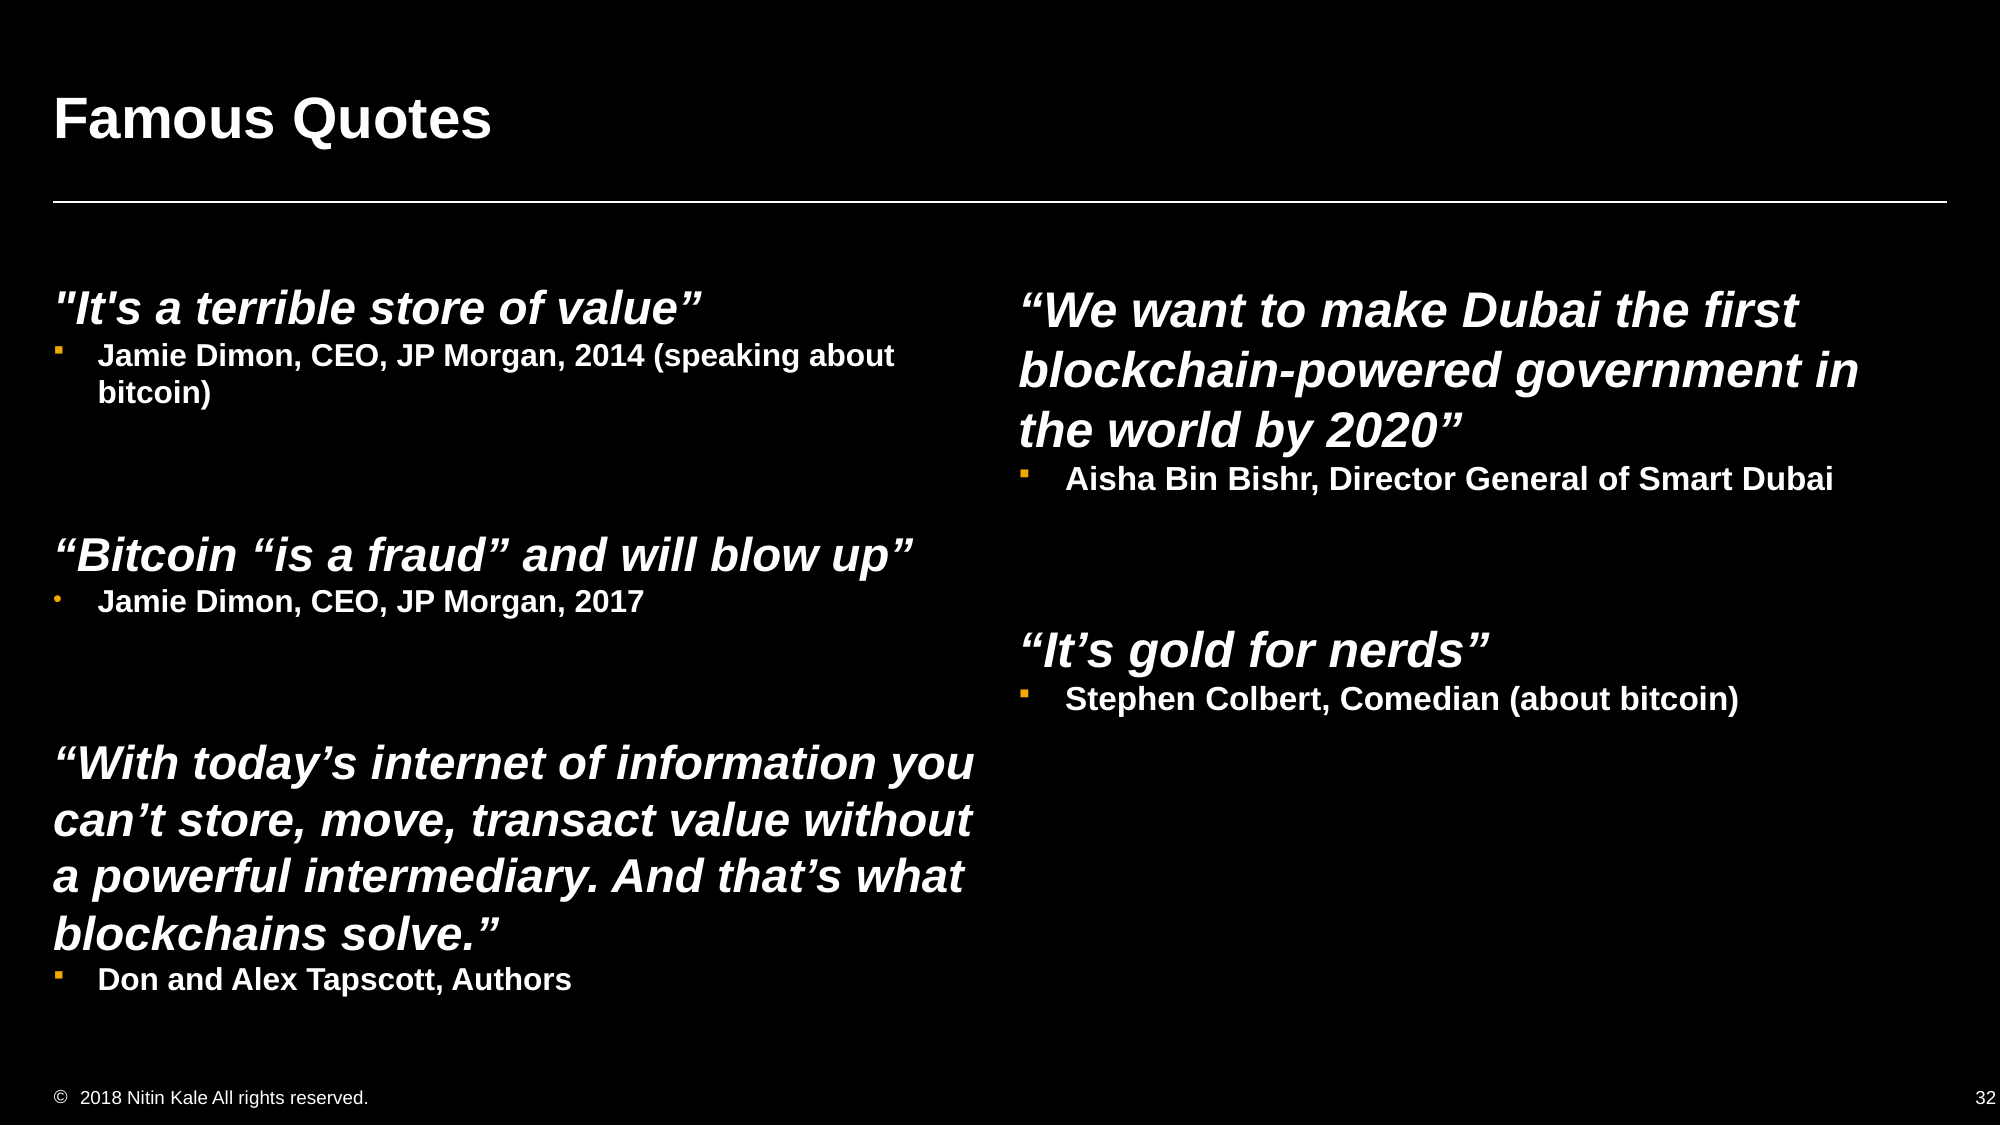

# Famous Quotes
"It's a terrible store of value”
Jamie Dimon, CEO, JP Morgan, 2014 (speaking about bitcoin)

“Bitcoin “is a fraud” and will blow up”
Jamie Dimon, CEO, JP Morgan, 2017

“With today’s internet of information you can’t store, move, transact value without a powerful intermediary. And that’s what blockchains solve.”
Don and Alex Tapscott, Authors
“We want to make Dubai the first blockchain-powered government in the world by 2020”
Aisha Bin Bishr, Director General of Smart Dubai

“It’s gold for nerds”
Stephen Colbert, Comedian (about bitcoin)